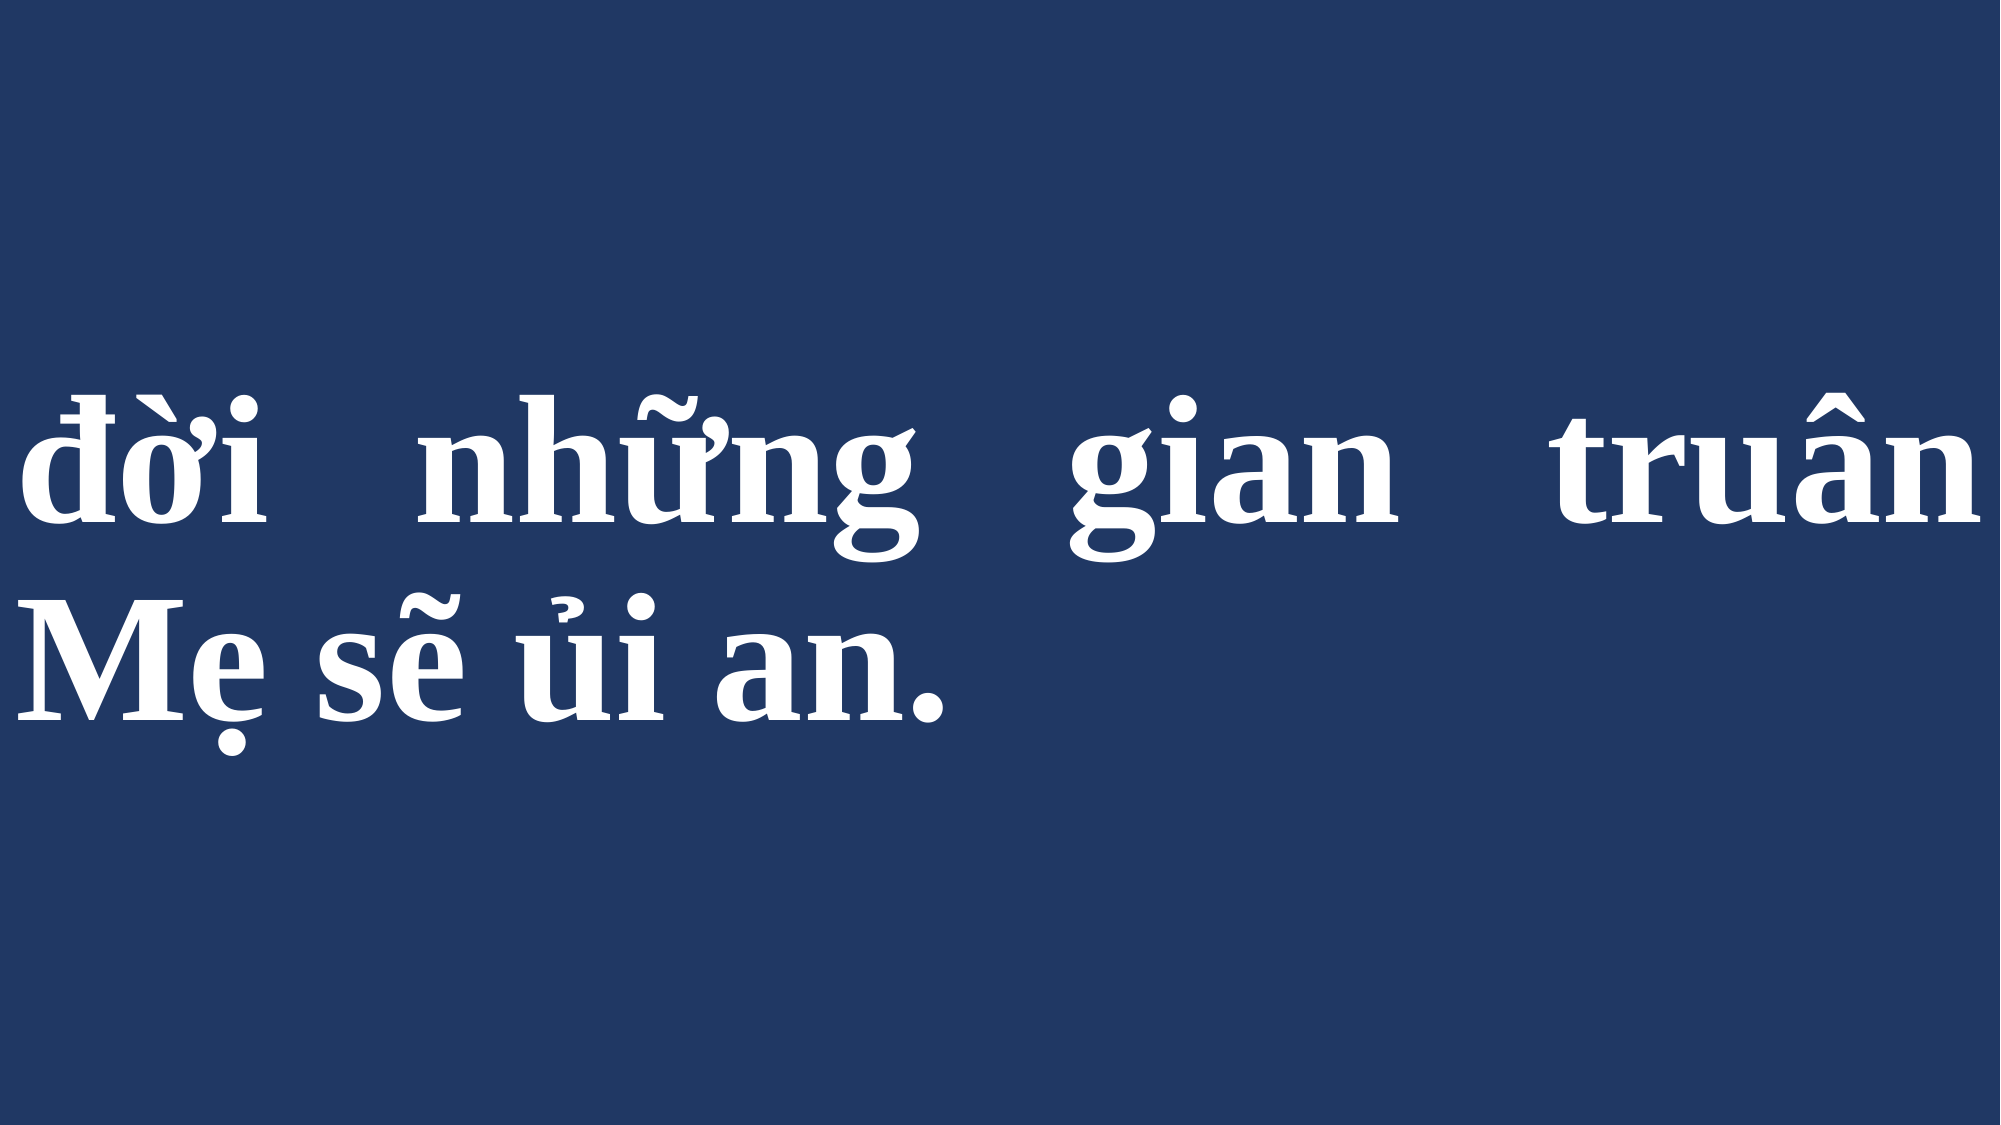

# đời những gian truân Mẹ sẽ ủi an.